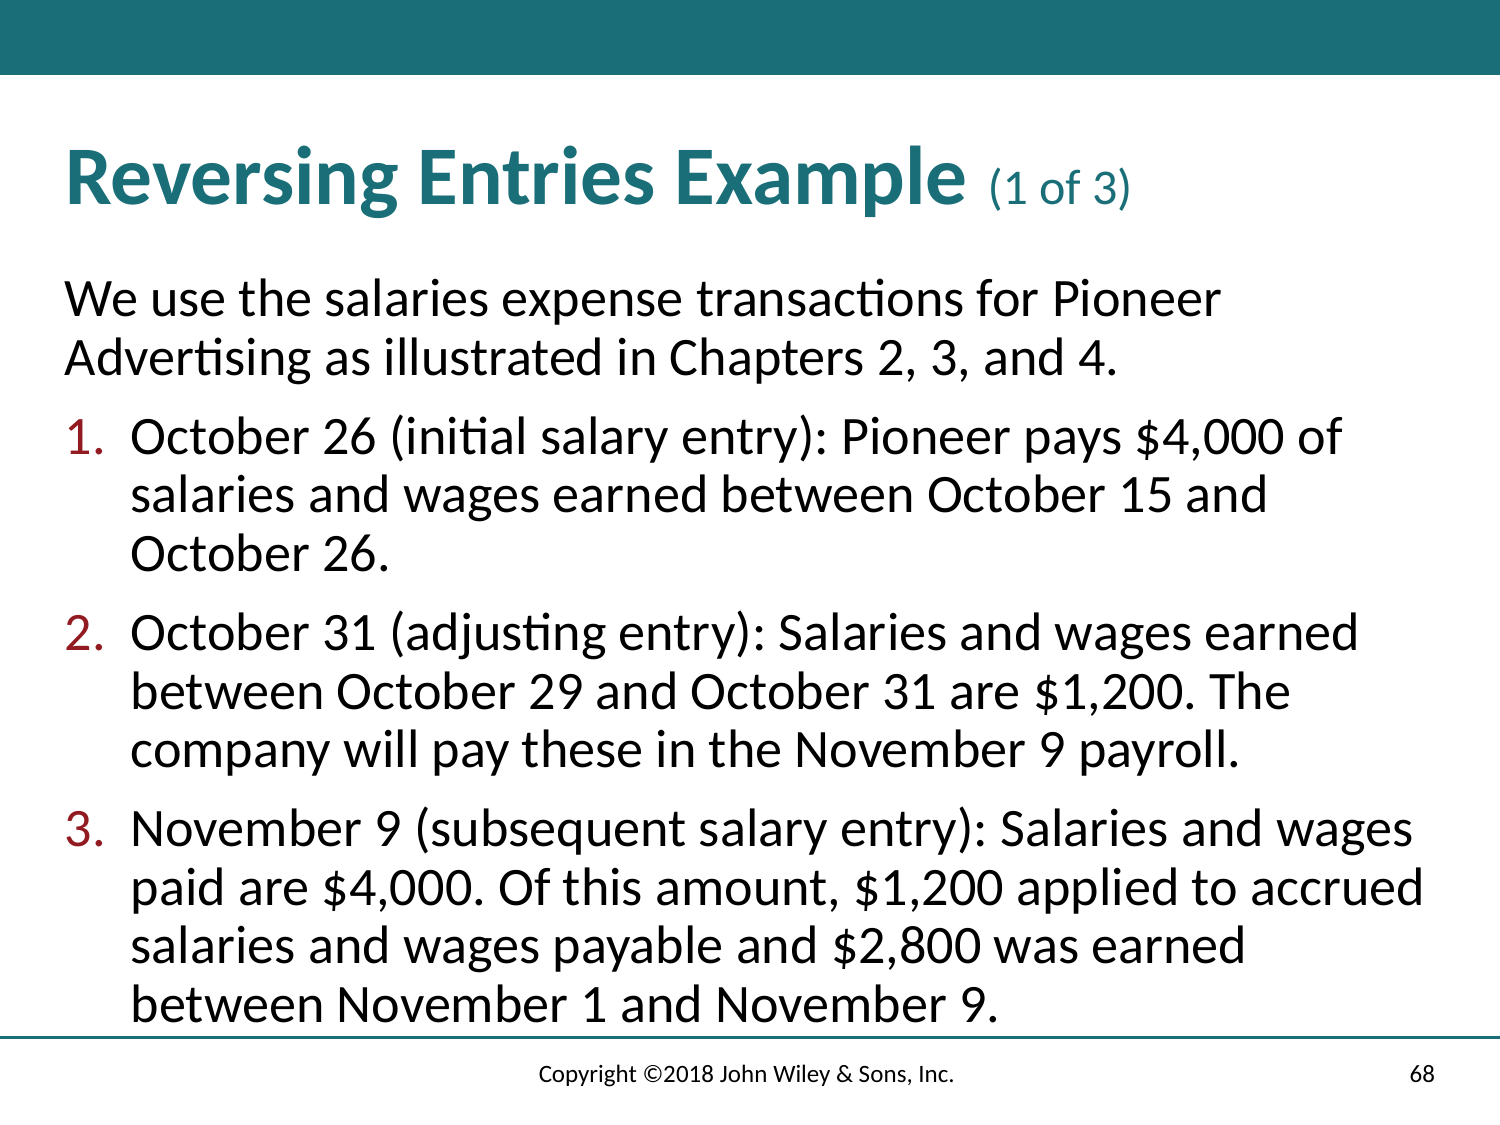

# Reversing Entries Example (1 of 3)
We use the salaries expense transactions for Pioneer Advertising as illustrated in Chapters 2, 3, and 4.
October 26 (initial salary entry): Pioneer pays $4,000 of salaries and wages earned between October 15 and October 26.
October 31 (adjusting entry): Salaries and wages earned between October 29 and October 31 are $1,200. The company will pay these in the November 9 payroll.
November 9 (subsequent salary entry): Salaries and wages paid are $4,000. Of this amount, $1,200 applied to accrued salaries and wages payable and $2,800 was earned between November 1 and November 9.
Copyright ©2018 John Wiley & Sons, Inc.
68